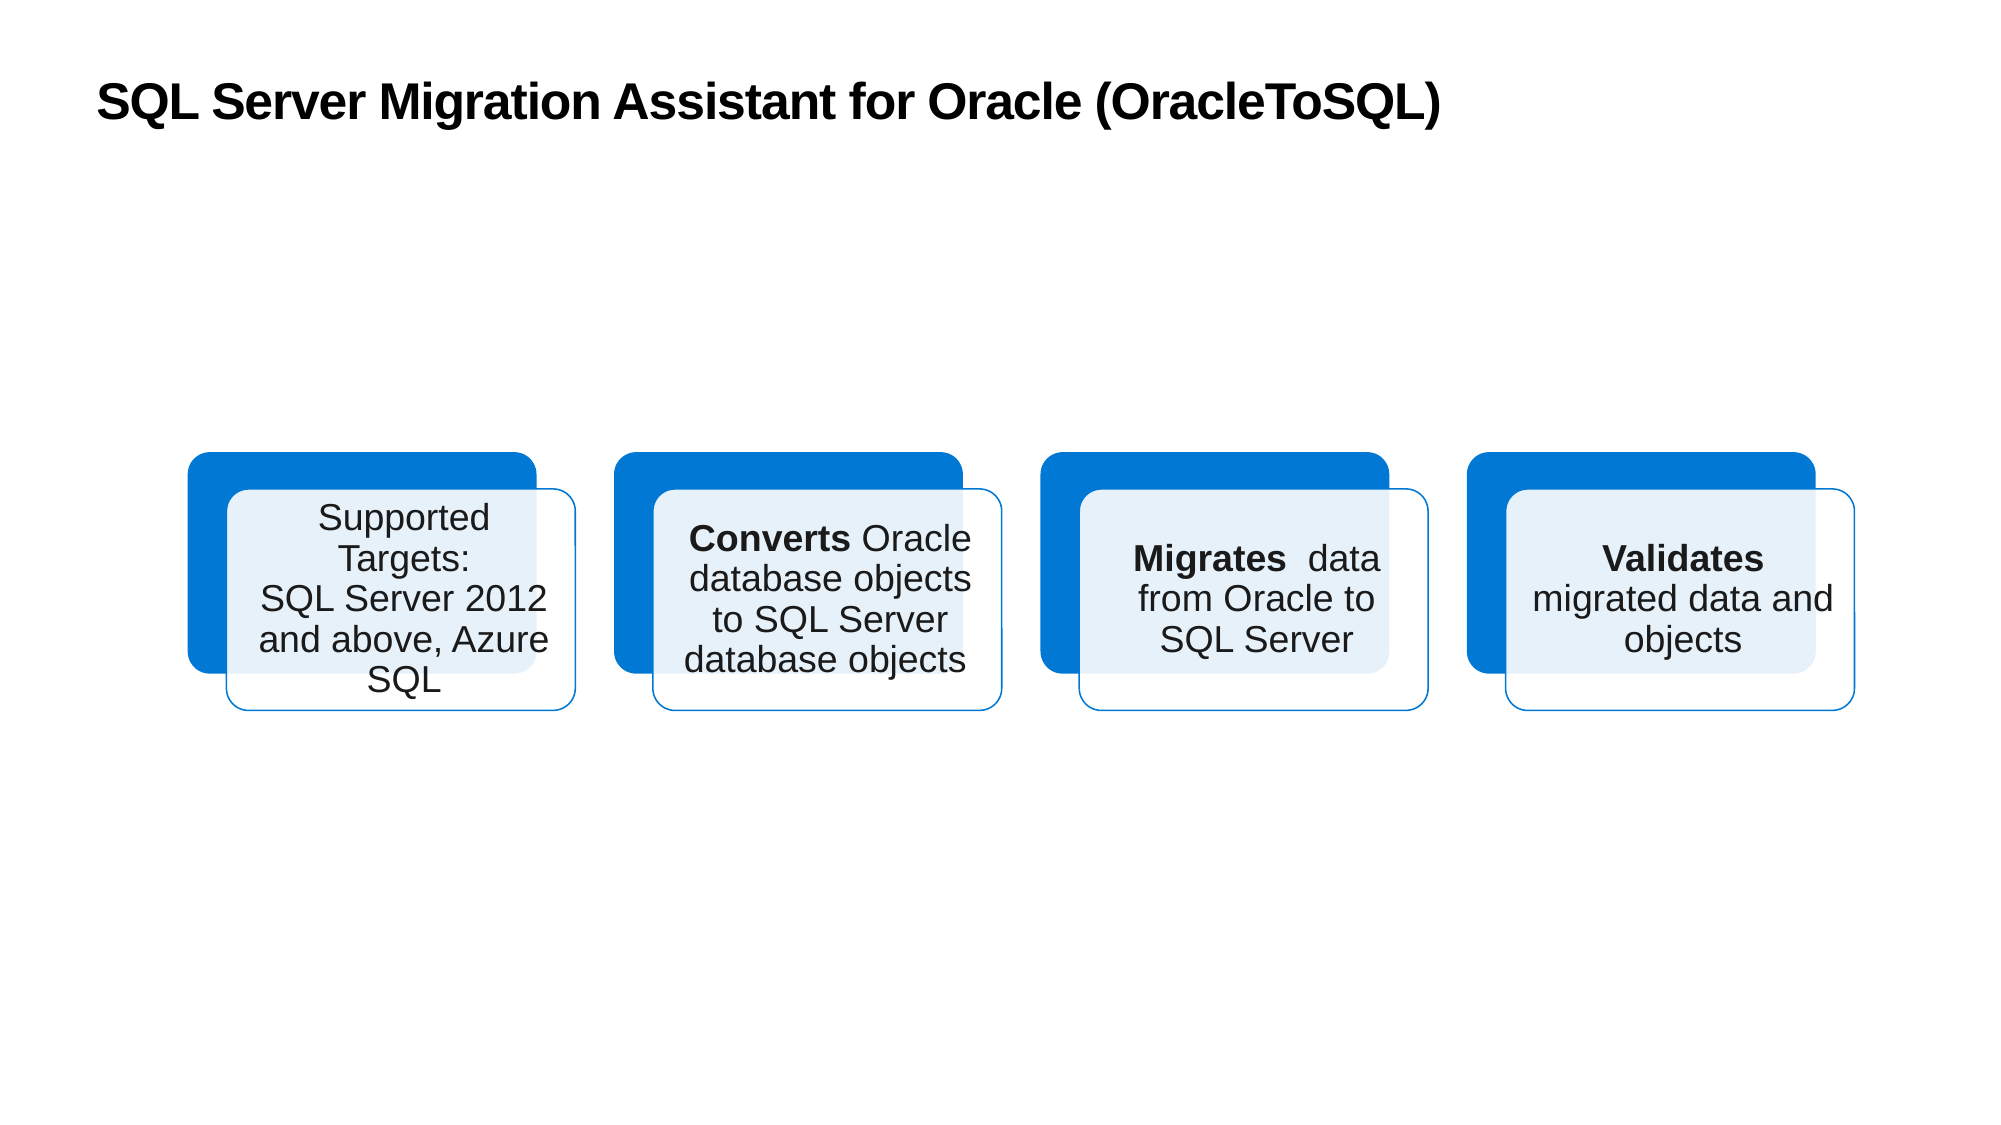

# SQL Server Migration Assistant for Oracle (OracleToSQL)
Supported Targets:​
SQL Server 2012​ and above, Azure SQL
Converts Oracle database objects to SQL Server database objects
Migrates  data from Oracle to SQL Server
Validates migrated data and objects